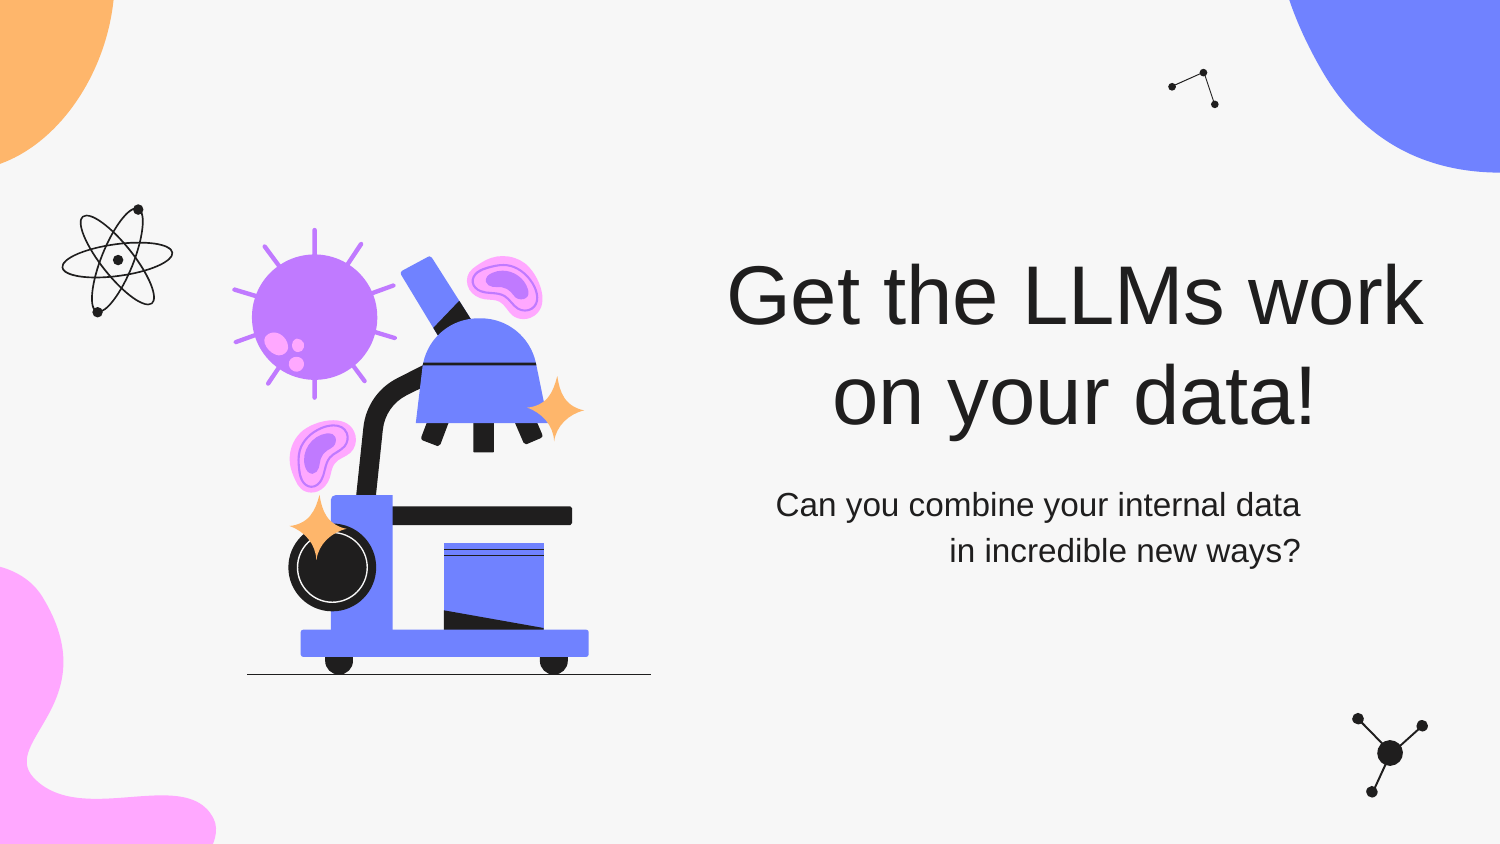

# Get the LLMs work on your data!
Can you combine your internal data in incredible new ways?